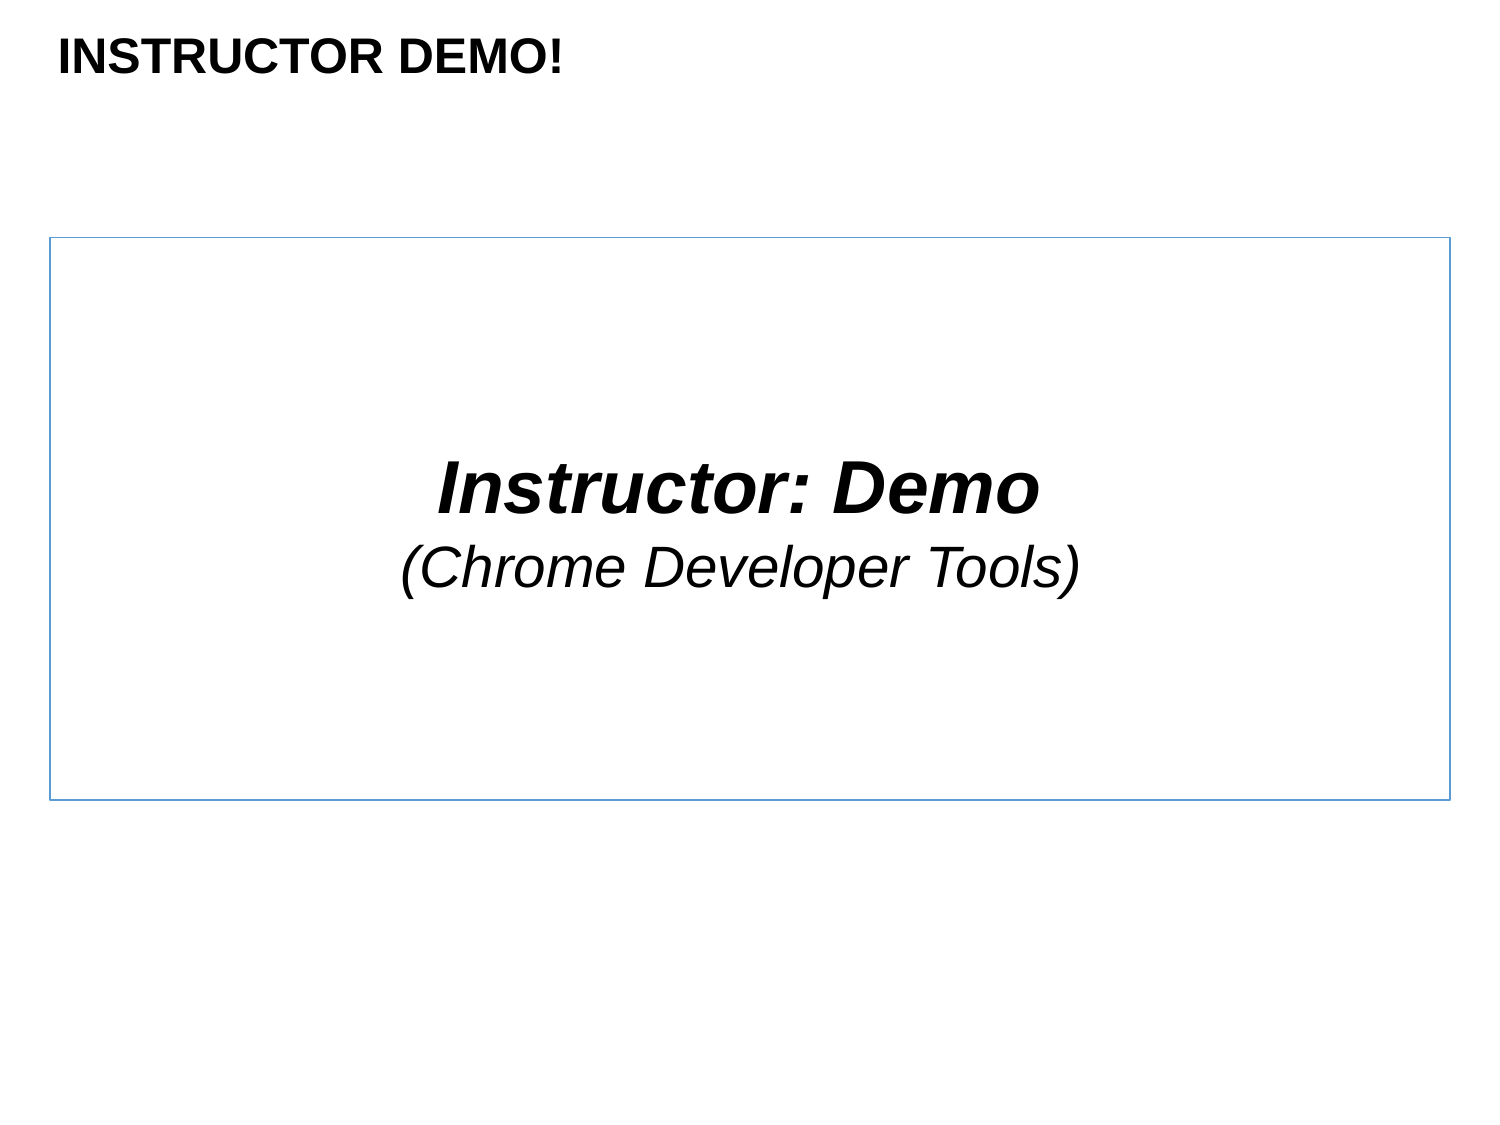

INSTRUCTOR DEMO!

Instructor: Demo
(Chrome Developer Tools)